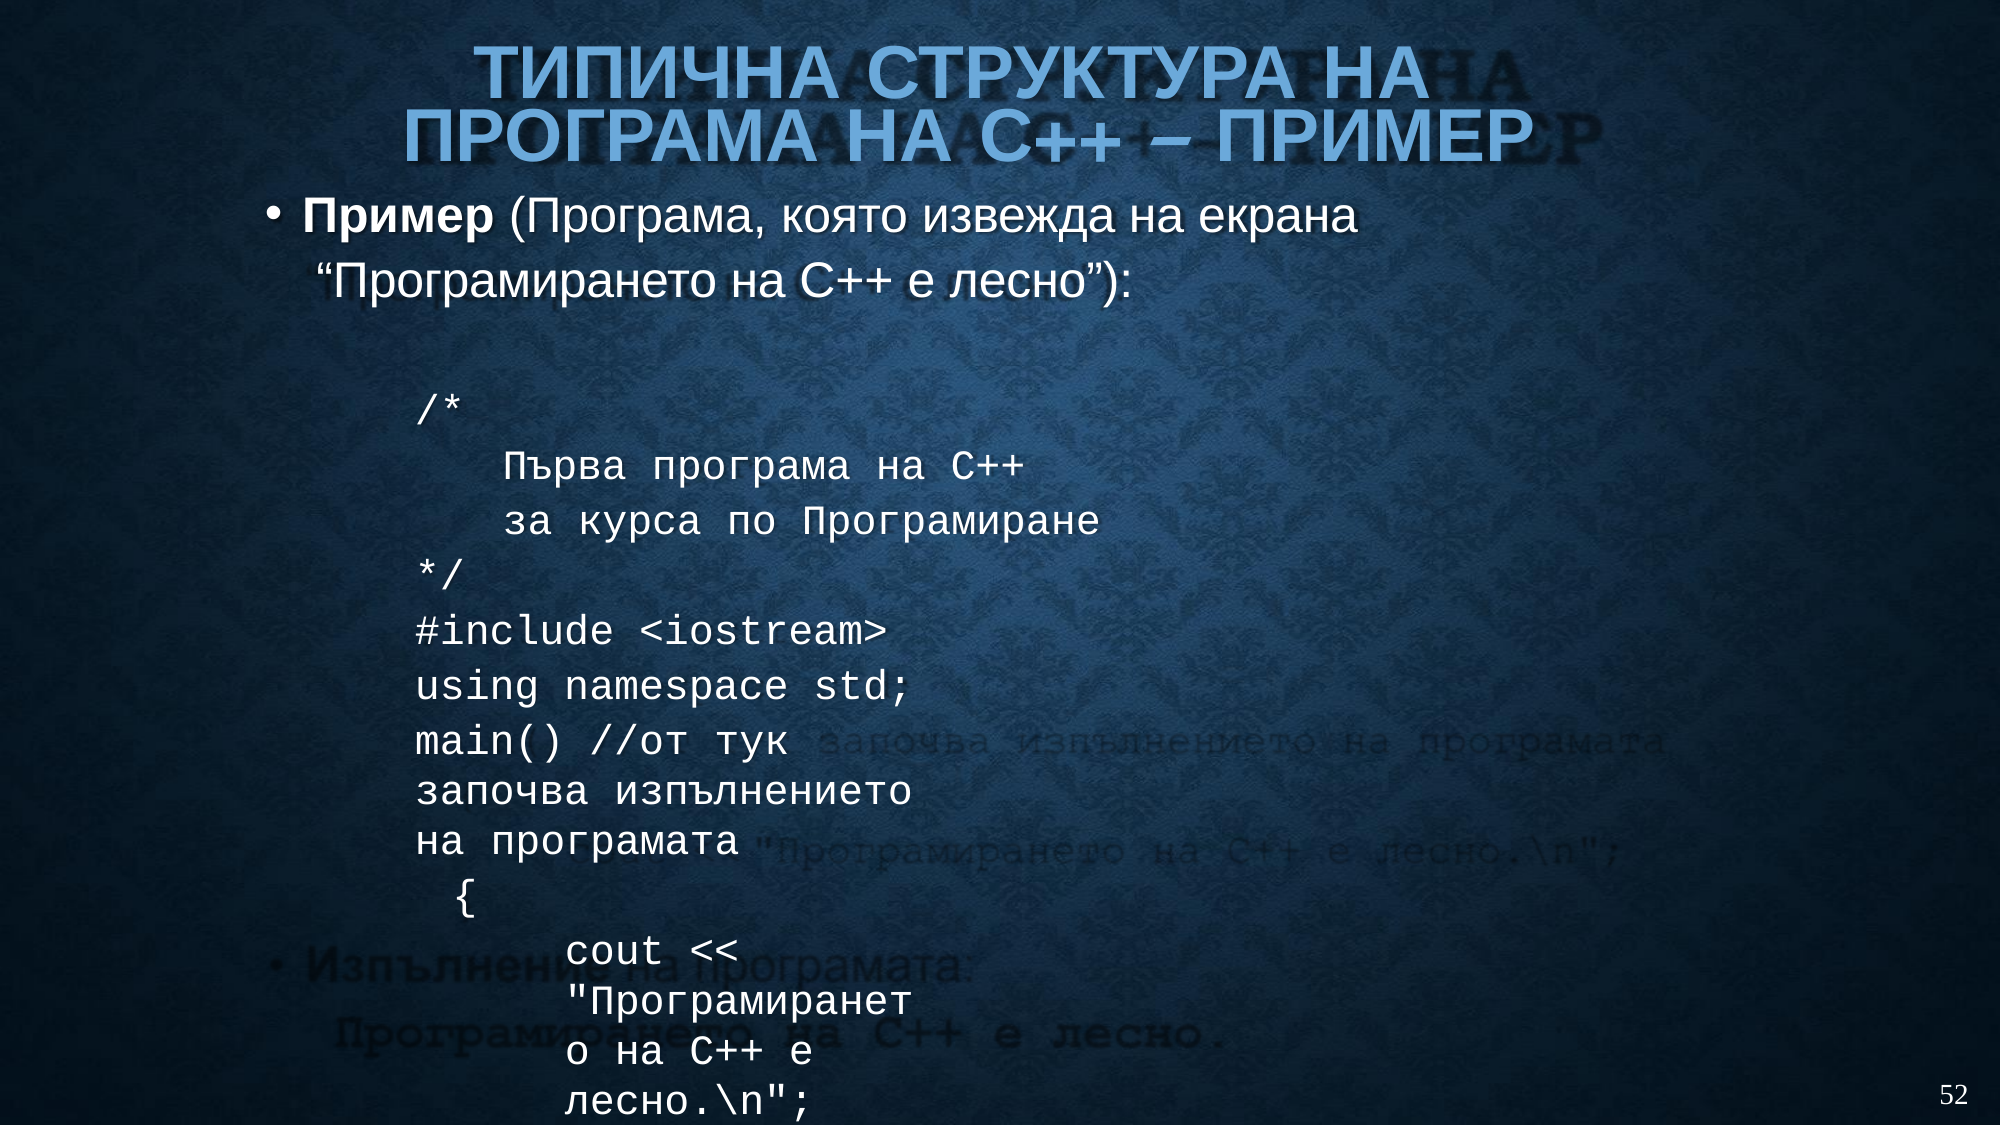

# ТИПИЧНА СТРУКТУРА НА  ПРОГРАМА НА С++	– ПРИМЕР

Пример (Програма, която извежда на екрана  “Програмирането на С++ е лесно”):

/*
Първа програма на С++
за курса по Програмиране
*/
#include <iostream>  using namespace std;
main() //от тук започва изпълнението на програмата
{
cout << "Програмирането на С++ е лесно.\n";
}
Изпълнение на програмата:
Програмирането на С++ е лесно.

52